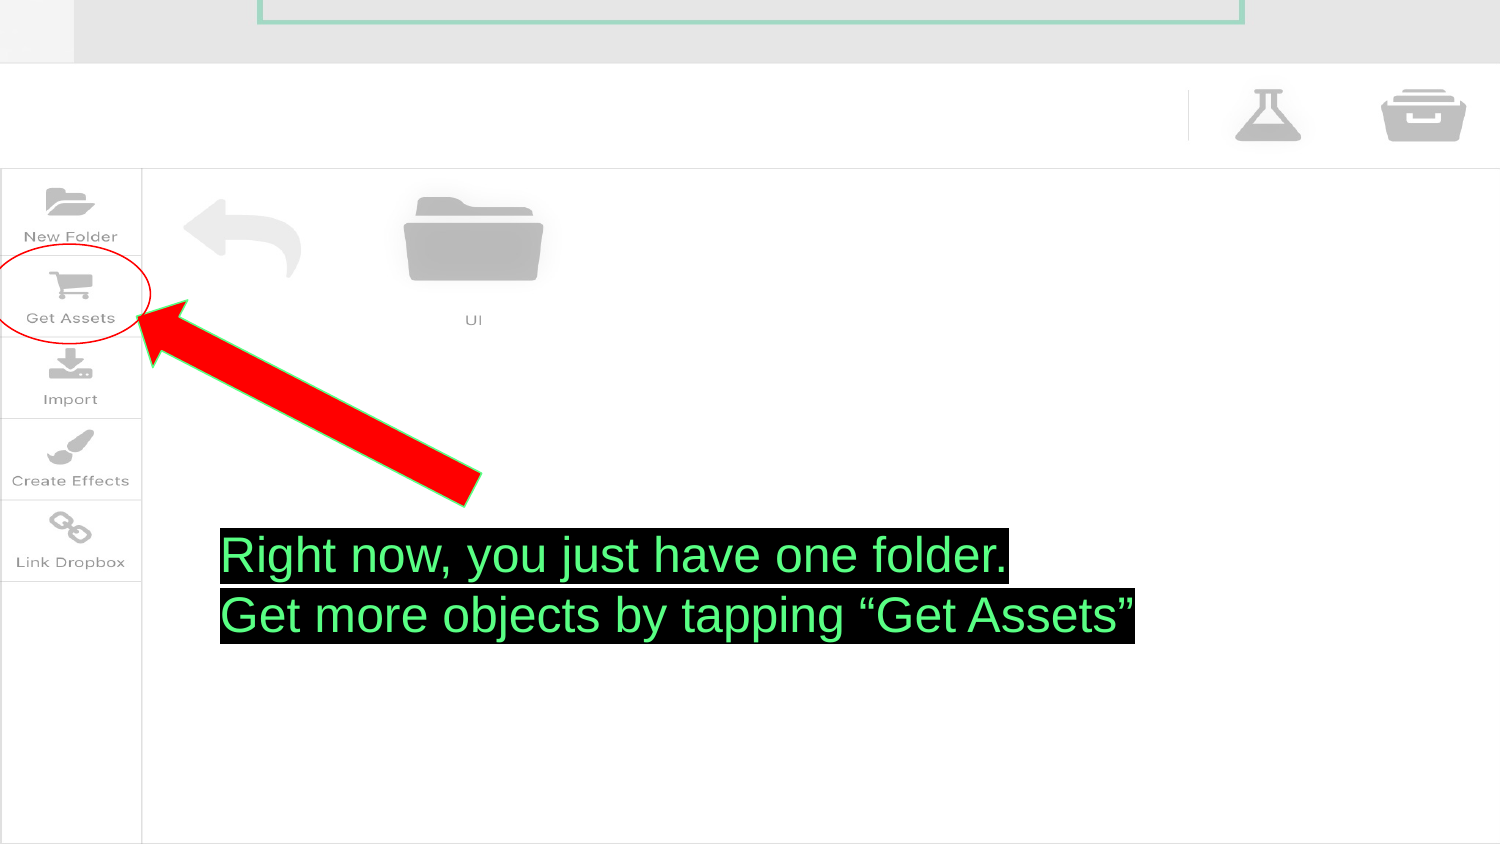

# Right now, you just have one folder.
Get more objects by tapping “Get Assets”